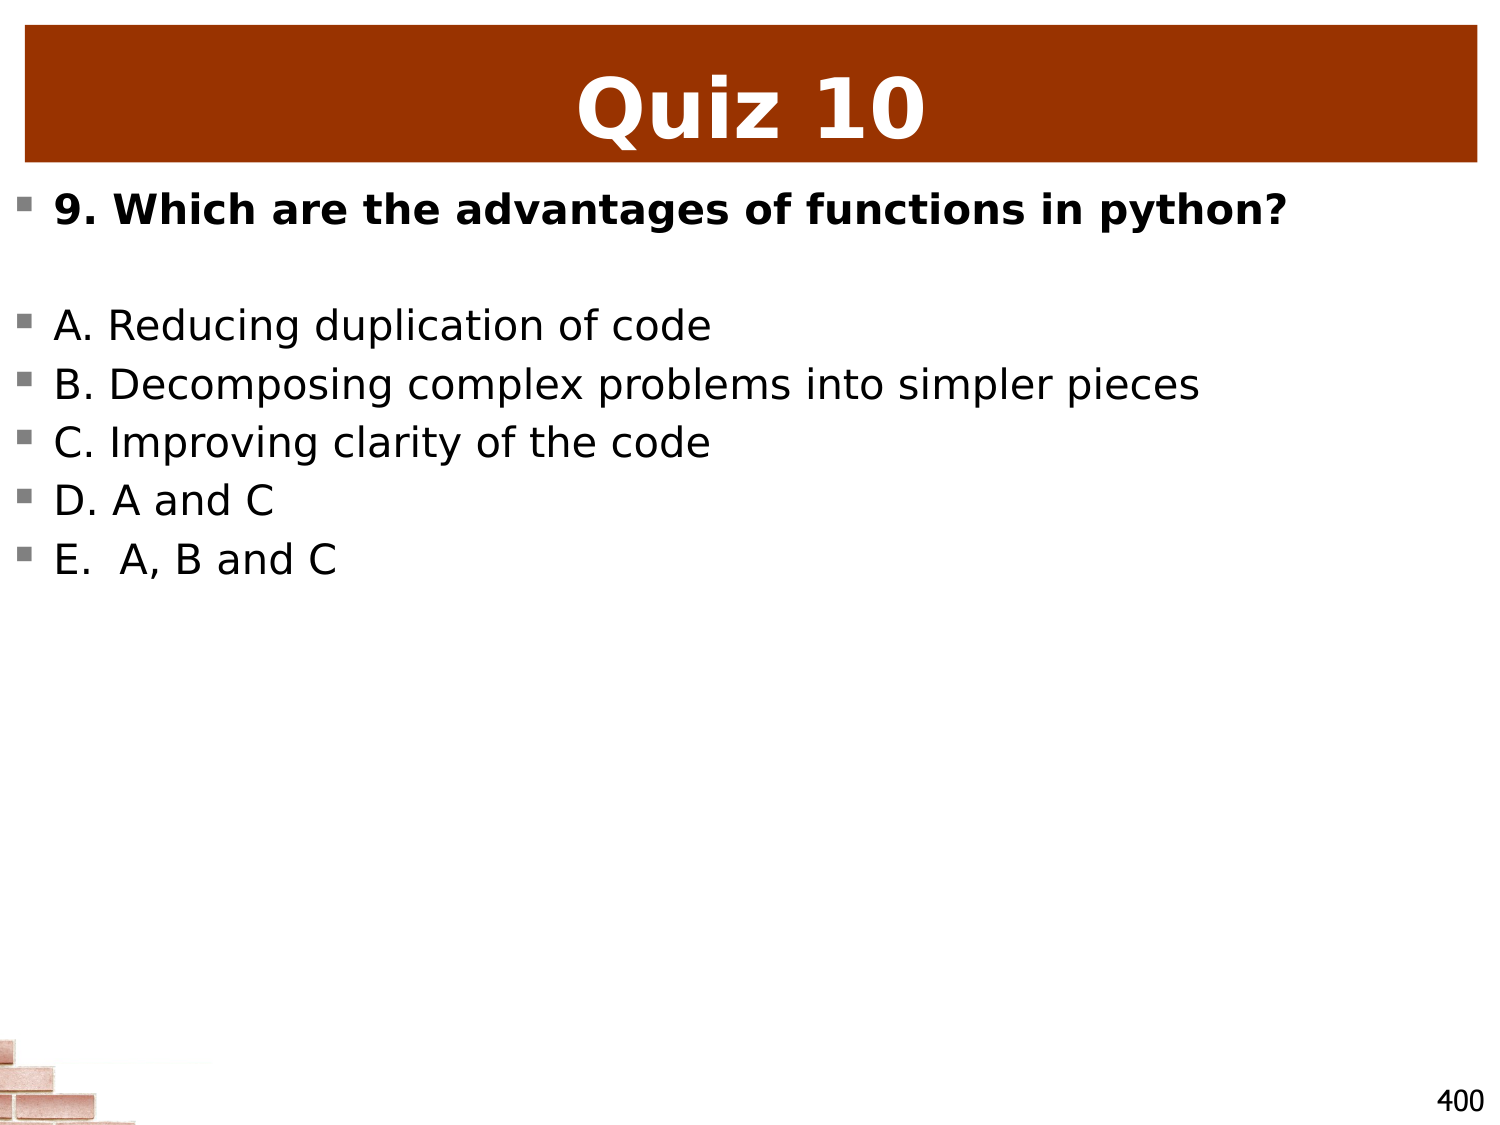

# Quiz 10
9. Which are the advantages of functions in python?

A. Reducing duplication of code
B. Decomposing complex problems into simpler pieces
C. Improving clarity of the code
D. A and C
E.  A, B and C
400